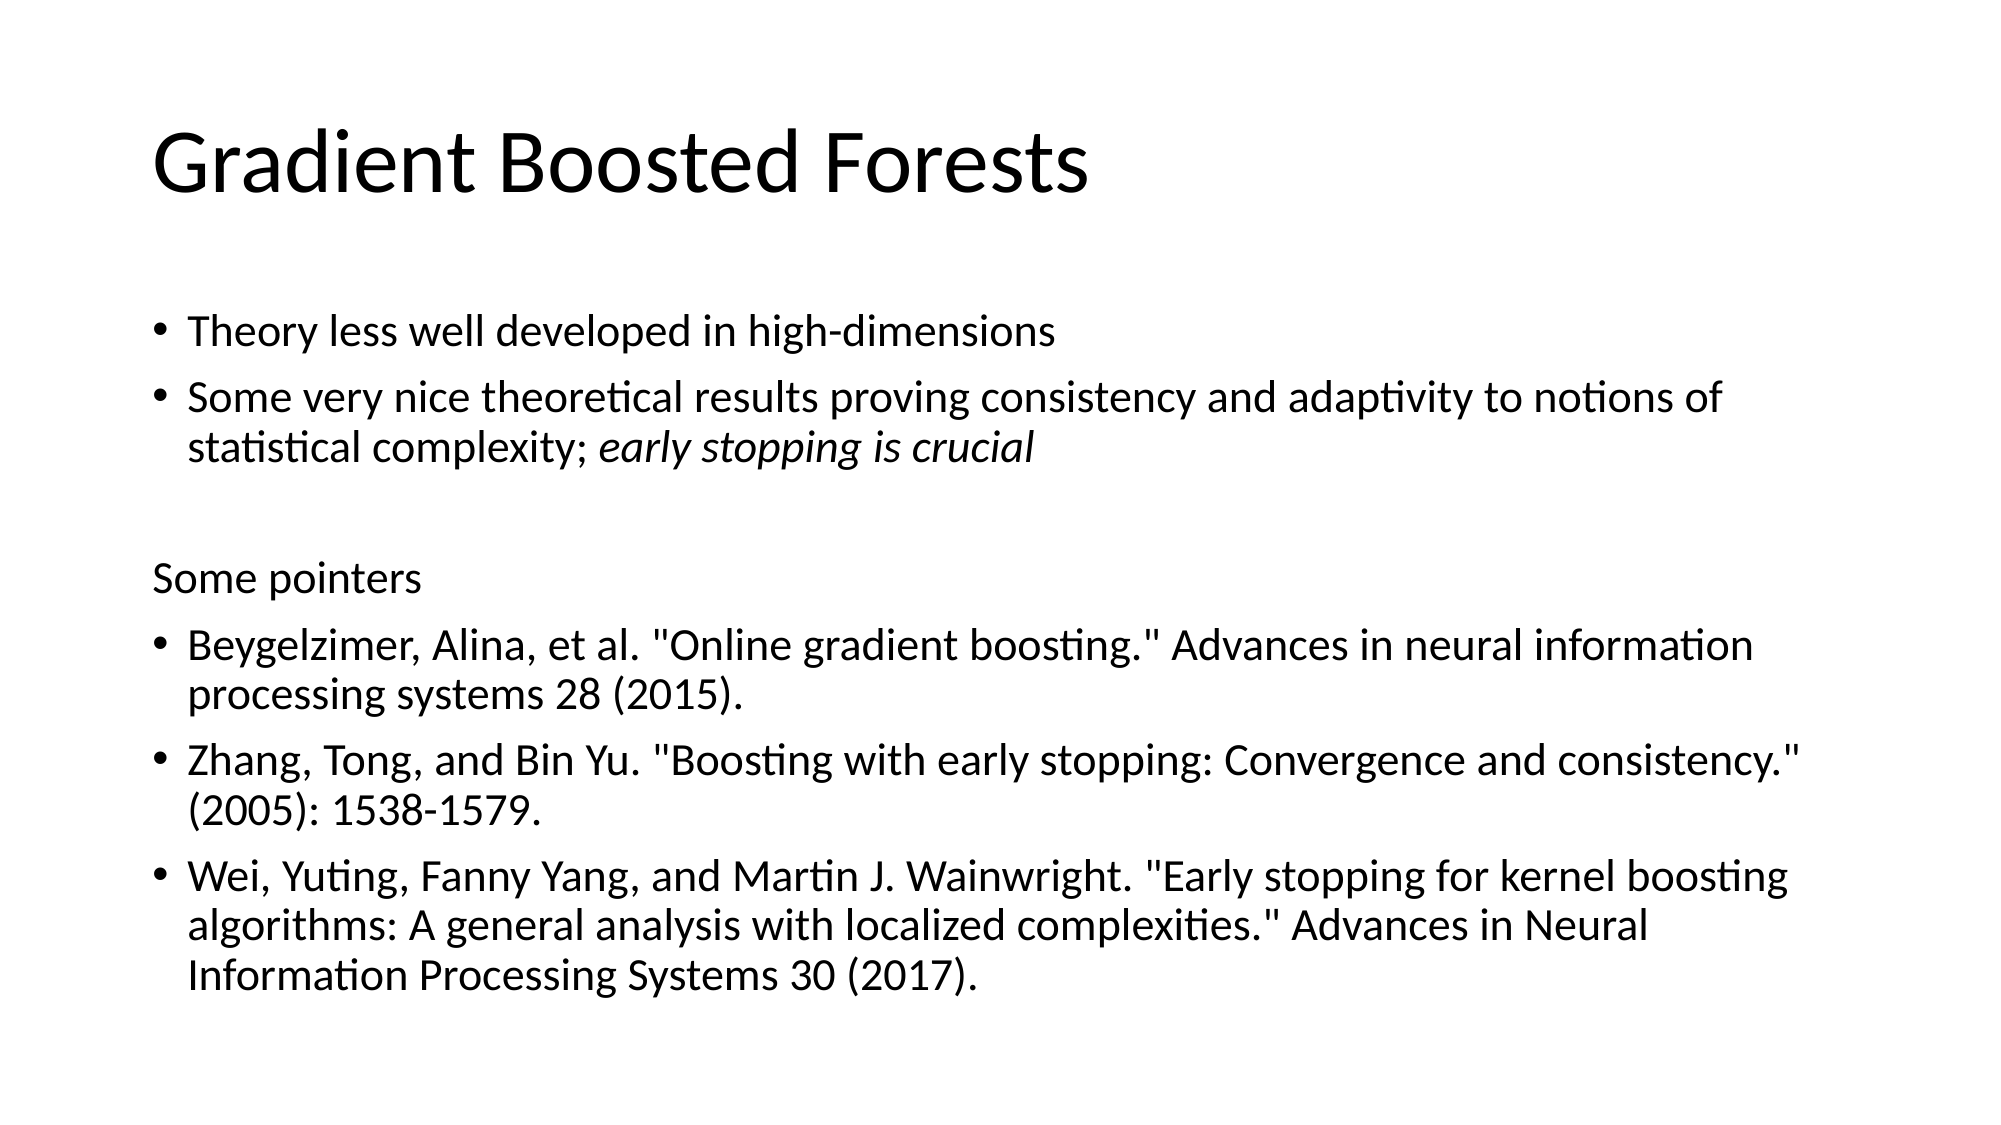

# Gradient Boosted Forests
Theory less well developed in high-dimensions
Some very nice theoretical results proving consistency and adaptivity to notions of statistical complexity; early stopping is crucial

Some pointers
Beygelzimer, Alina, et al. "Online gradient boosting." Advances in neural information processing systems 28 (2015).
Zhang, Tong, and Bin Yu. "Boosting with early stopping: Convergence and consistency." (2005): 1538-1579.
Wei, Yuting, Fanny Yang, and Martin J. Wainwright. "Early stopping for kernel boosting algorithms: A general analysis with localized complexities." Advances in Neural Information Processing Systems 30 (2017).